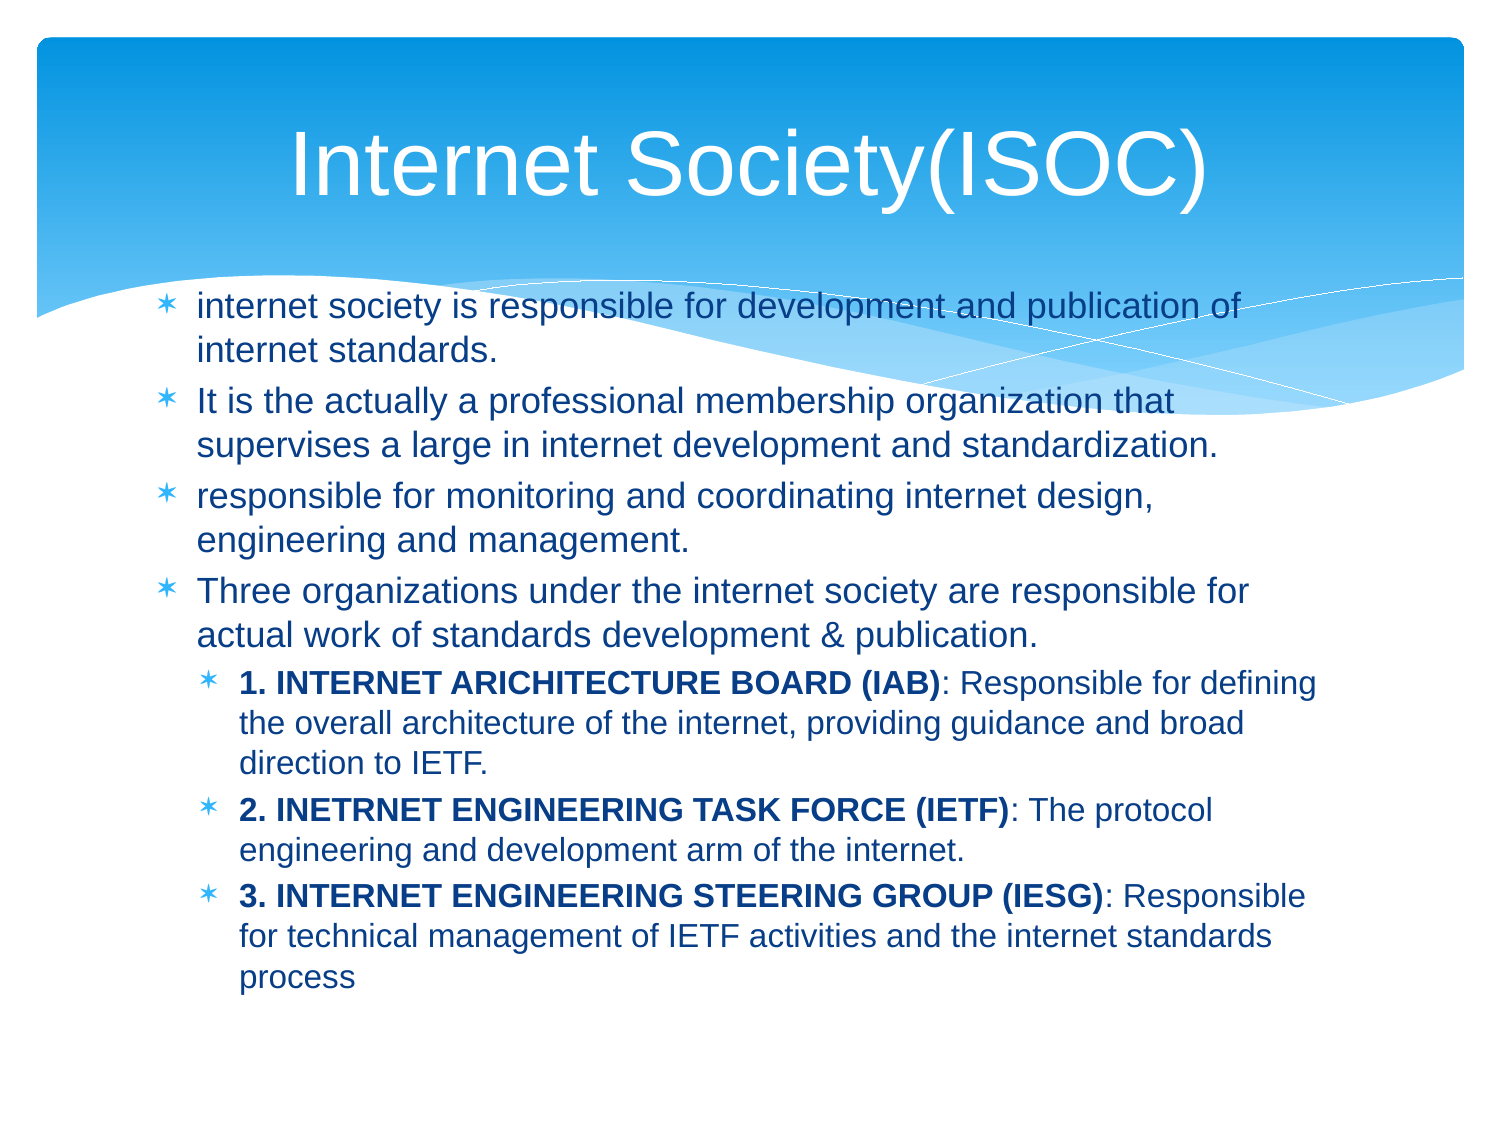

# Internet Society(ISOC)
internet society is responsible for development and publication of internet standards.
It is the actually a professional membership organization that supervises a large in internet development and standardization.
responsible for monitoring and coordinating internet design, engineering and management.
Three organizations under the internet society are responsible for actual work of standards development & publication.
1. INTERNET ARICHITECTURE BOARD (IAB): Responsible for defining the overall architecture of the internet, providing guidance and broad direction to IETF.
2. INETRNET ENGINEERING TASK FORCE (IETF): The protocol engineering and development arm of the internet.
3. INTERNET ENGINEERING STEERING GROUP (IESG): Responsible for technical management of IETF activities and the internet standards process